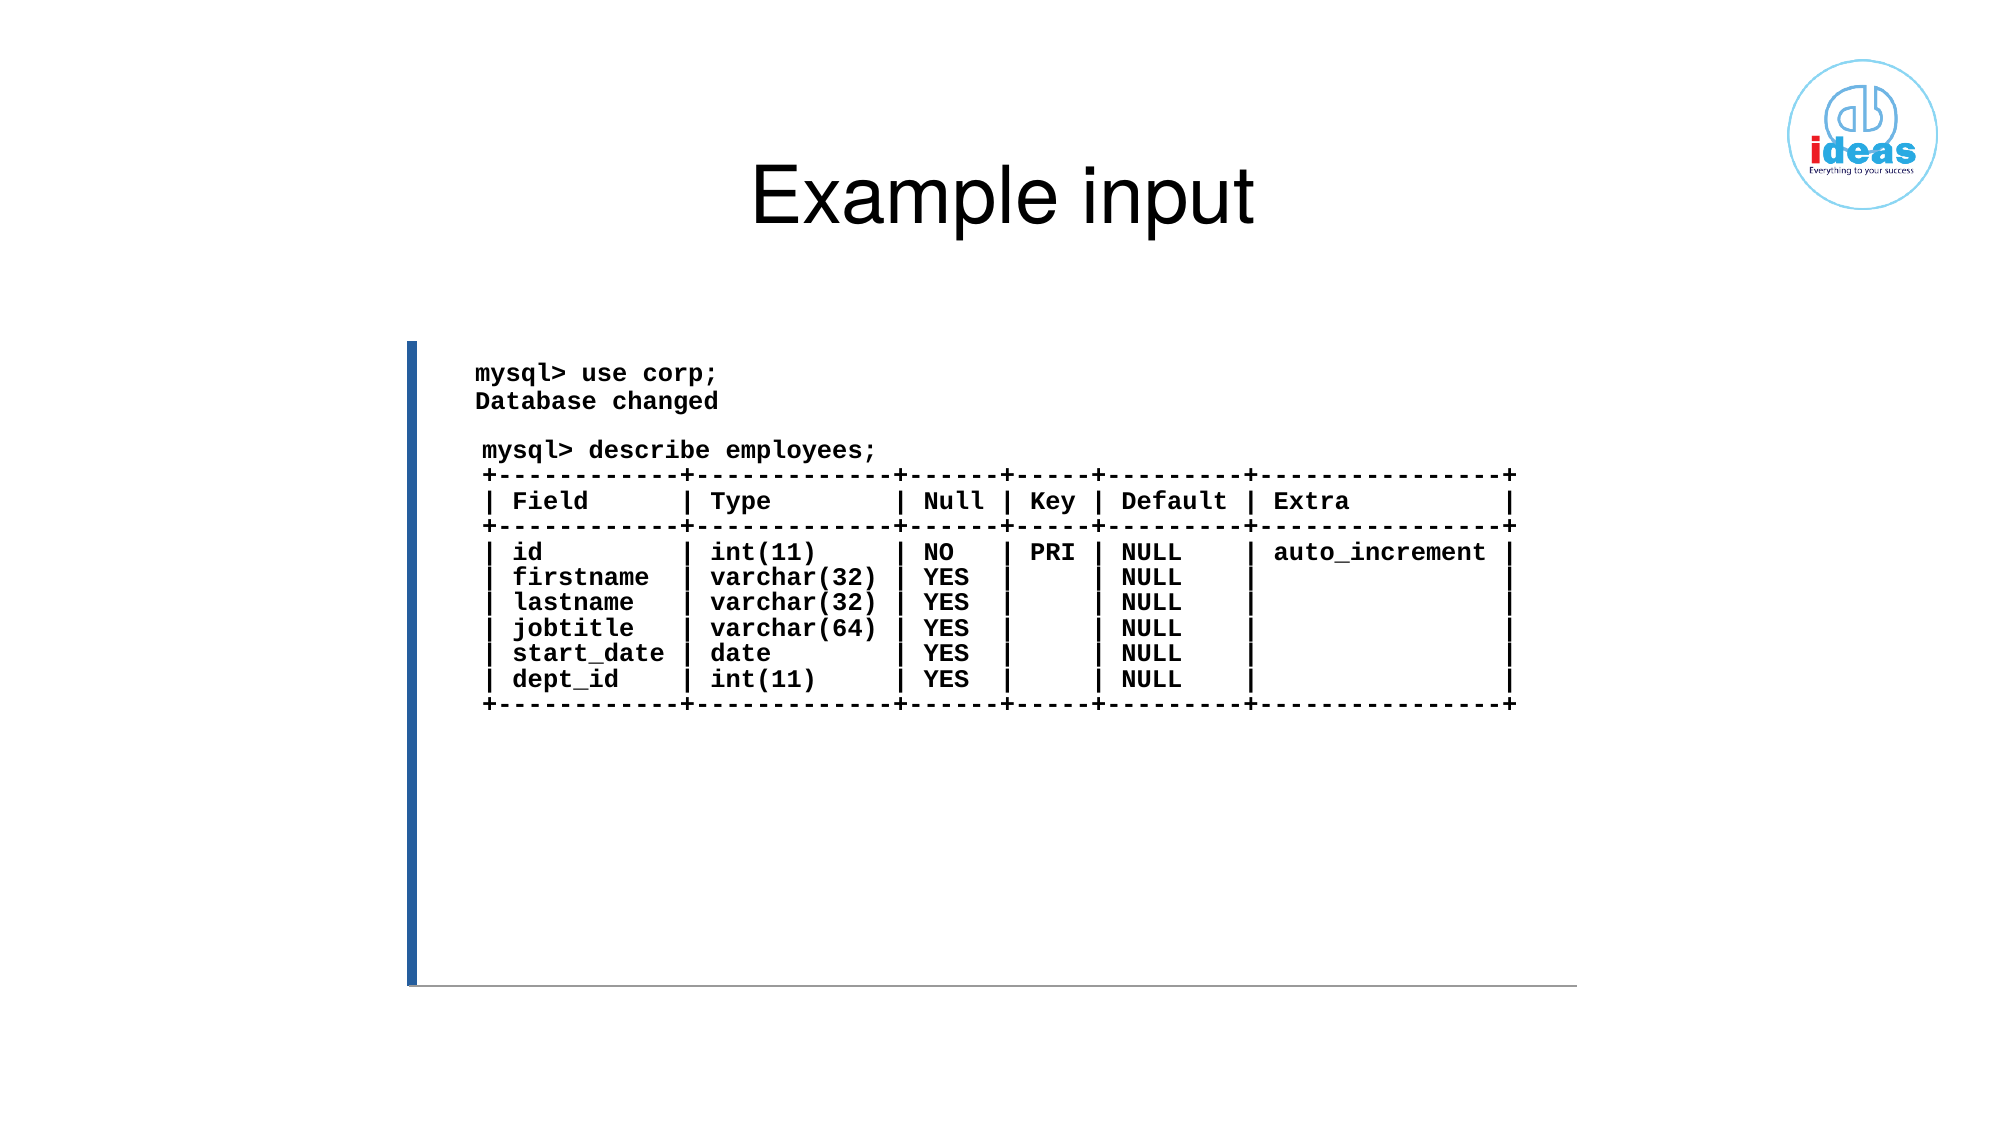

Example input

mysql> use corp;
Database changed
mysql> describe employees;
+------------+-------------+------+-----+---------+----------------+
| Field      | Type        | Null | Key | Default | Extra          |
+------------+-------------+------+-----+---------+----------------+
| id         | int(11)     | NO   | PRI | NULL    | auto_increment |
| firstname  | varchar(32) | YES  |     | NULL    |                |
| lastname   | varchar(32) | YES  |     | NULL    |                |
| jobtitle   | varchar(64) | YES  |     | NULL    |                |
| start_date | date        | YES  |     | NULL    |                |
| dept_id    | int(11)     | YES  |     | NULL    |                |
+------------+-------------+------+-----+---------+----------------+